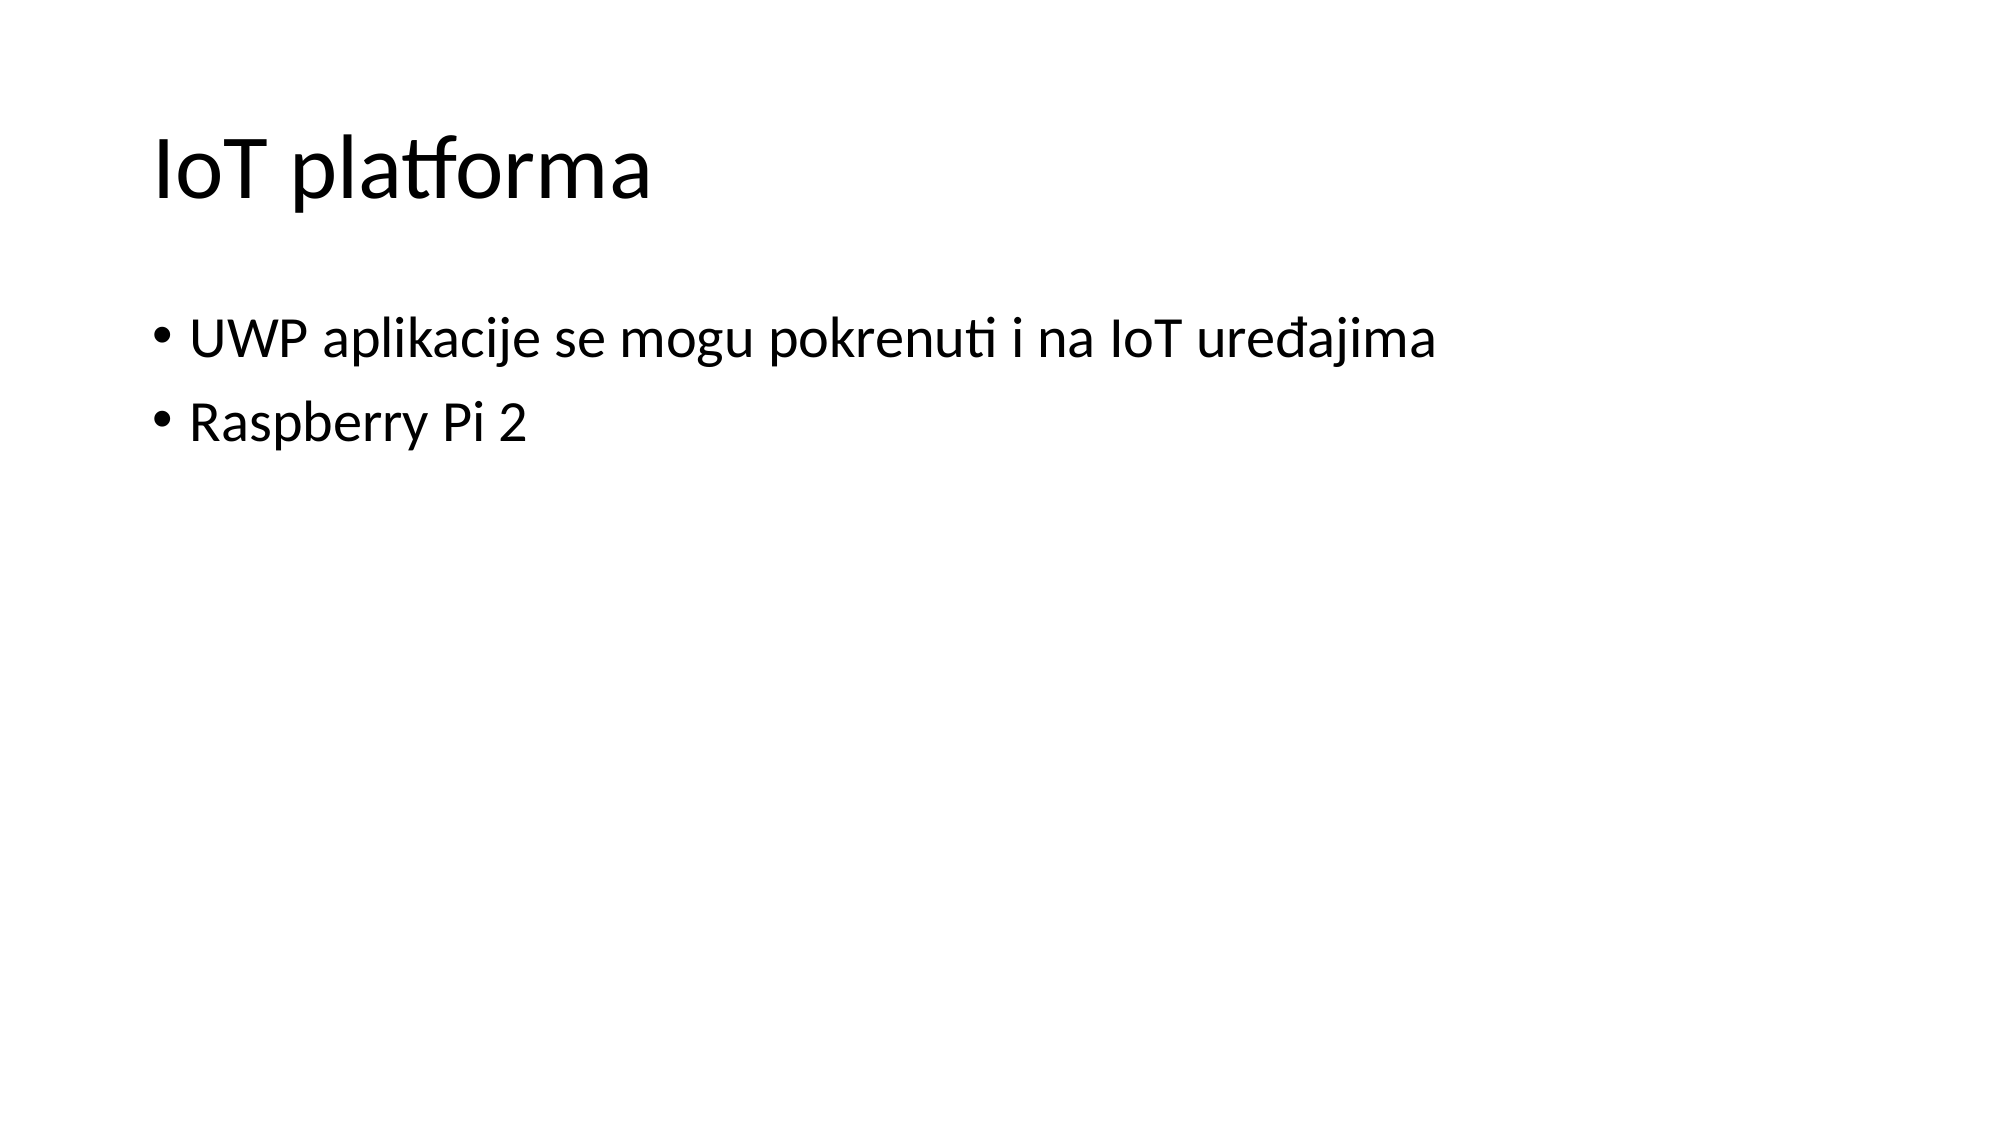

# IoT platforma
UWP aplikacije se mogu pokrenuti i na IoT uređajima
Raspberry Pi 2